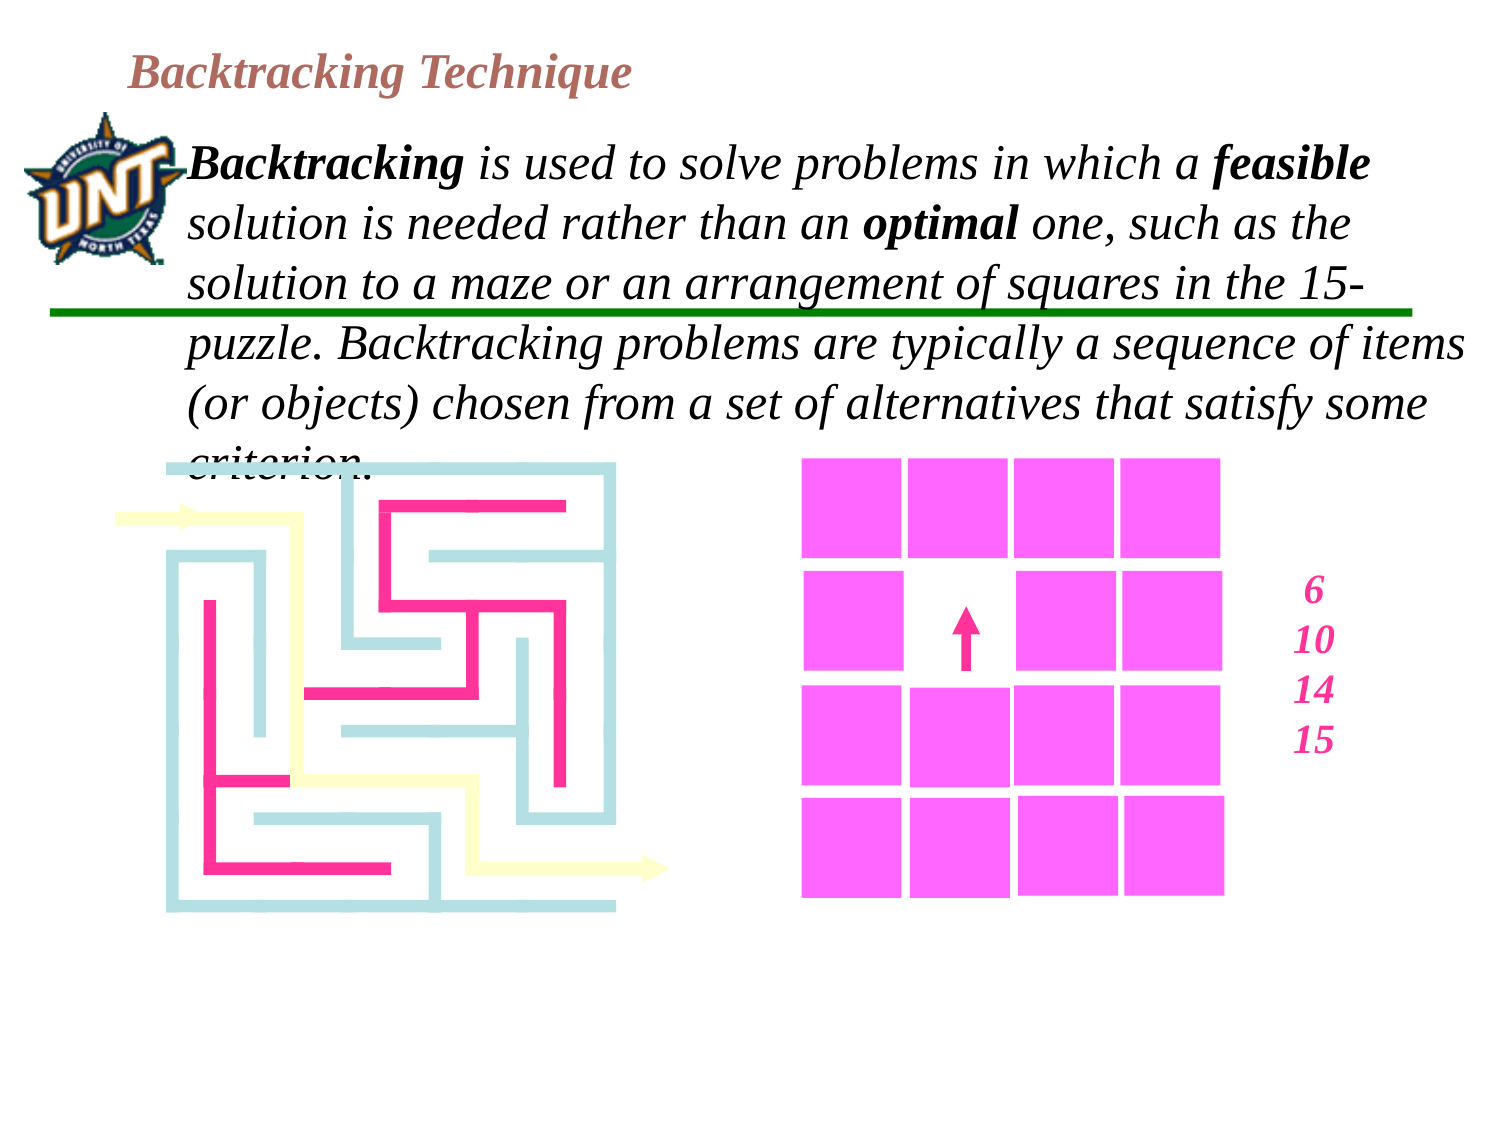

# Backtracking Technique
Backtracking is used to solve problems in which a feasible solution is needed rather than an optimal one, such as the solution to a maze or an arrangement of squares in the 15-puzzle. Backtracking problems are typically a sequence of items (or objects) chosen from a set of alternatives that satisfy some criterion.

1
2
3
4

6
10
14
15

5
7
8

6
9
11
12

14
15
13
10